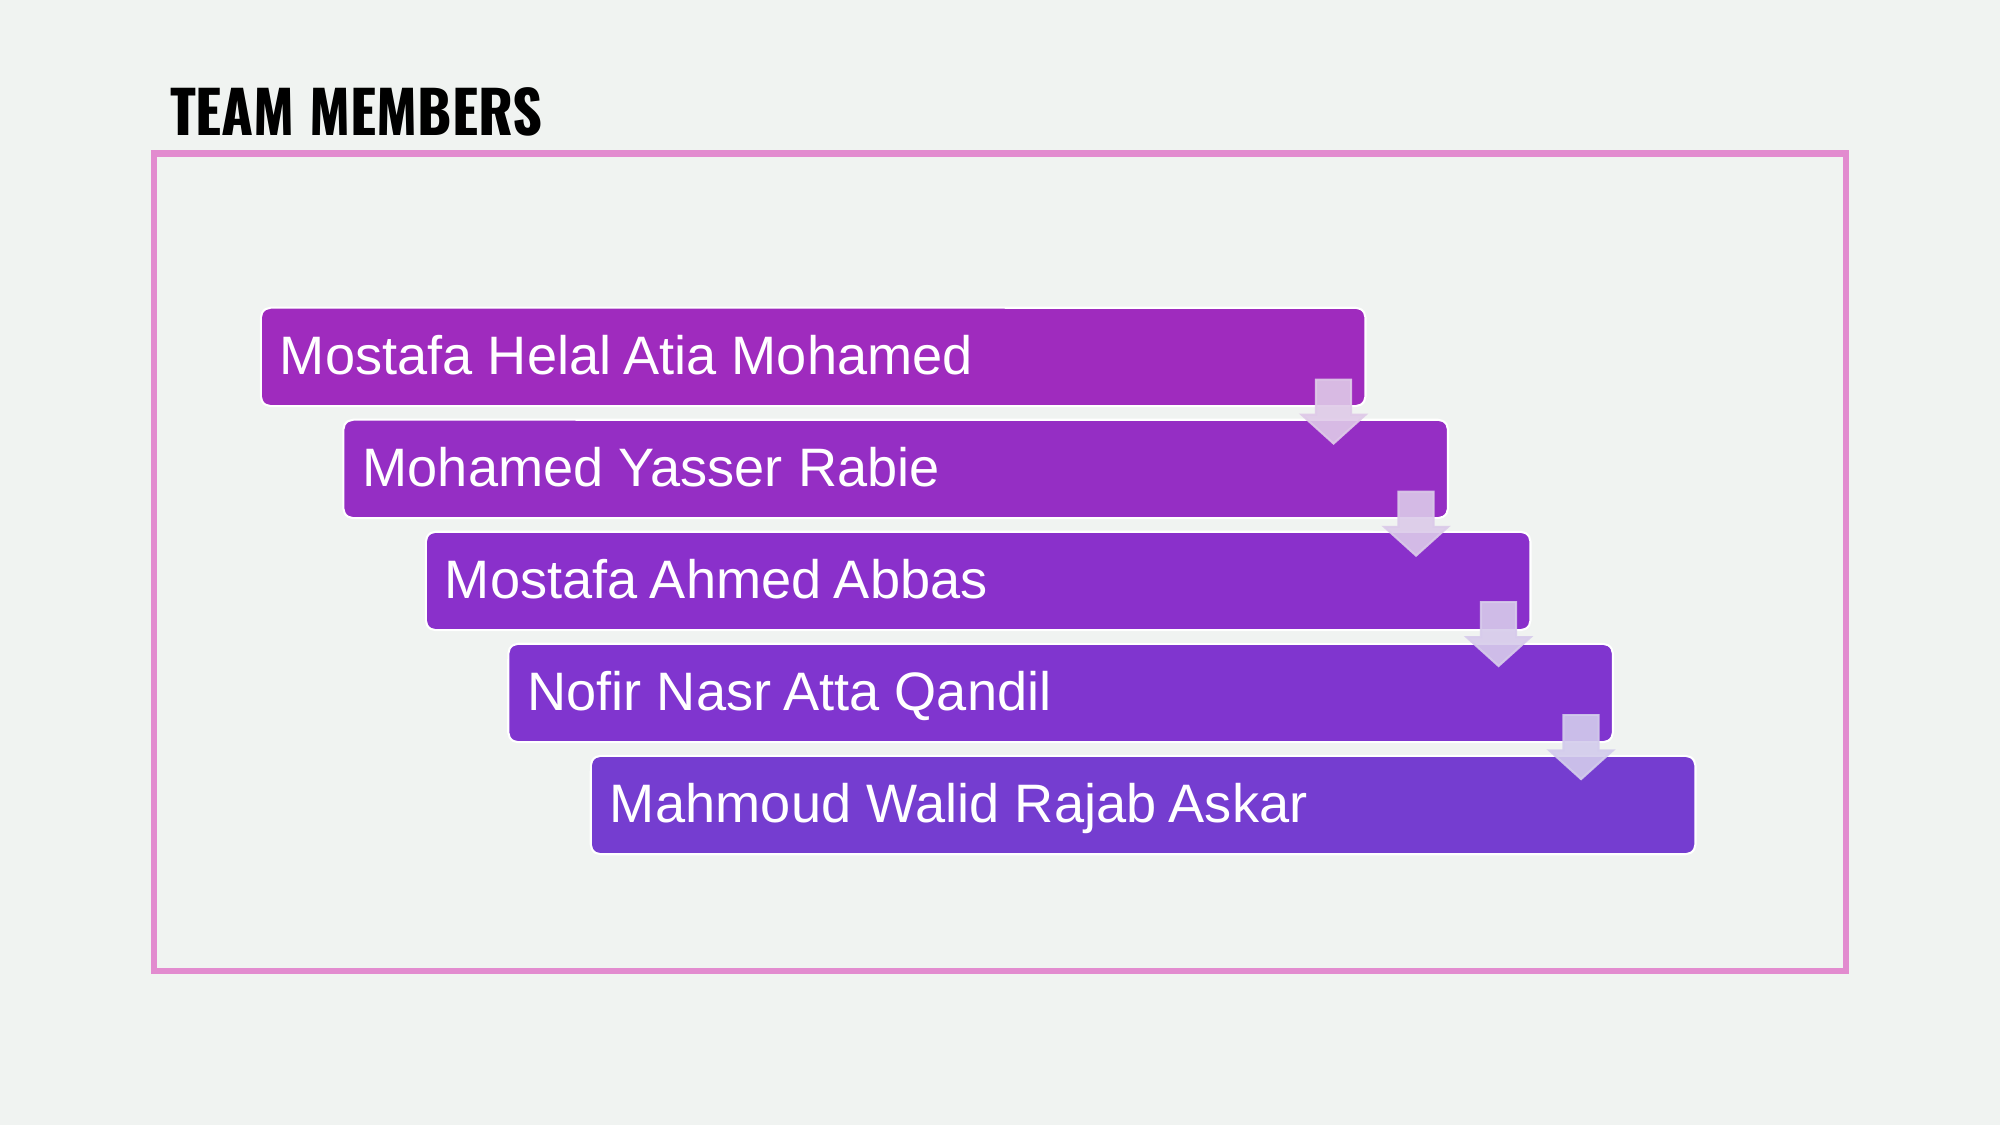

TEAM MEMBERS

Mostafa Helal Atia Mohamed

Mohamed Yasser Rabie

Mostafa Ahmed Abbas

Nofir Nasr Atta Qandil

Mahmoud Walid Rajab Askar